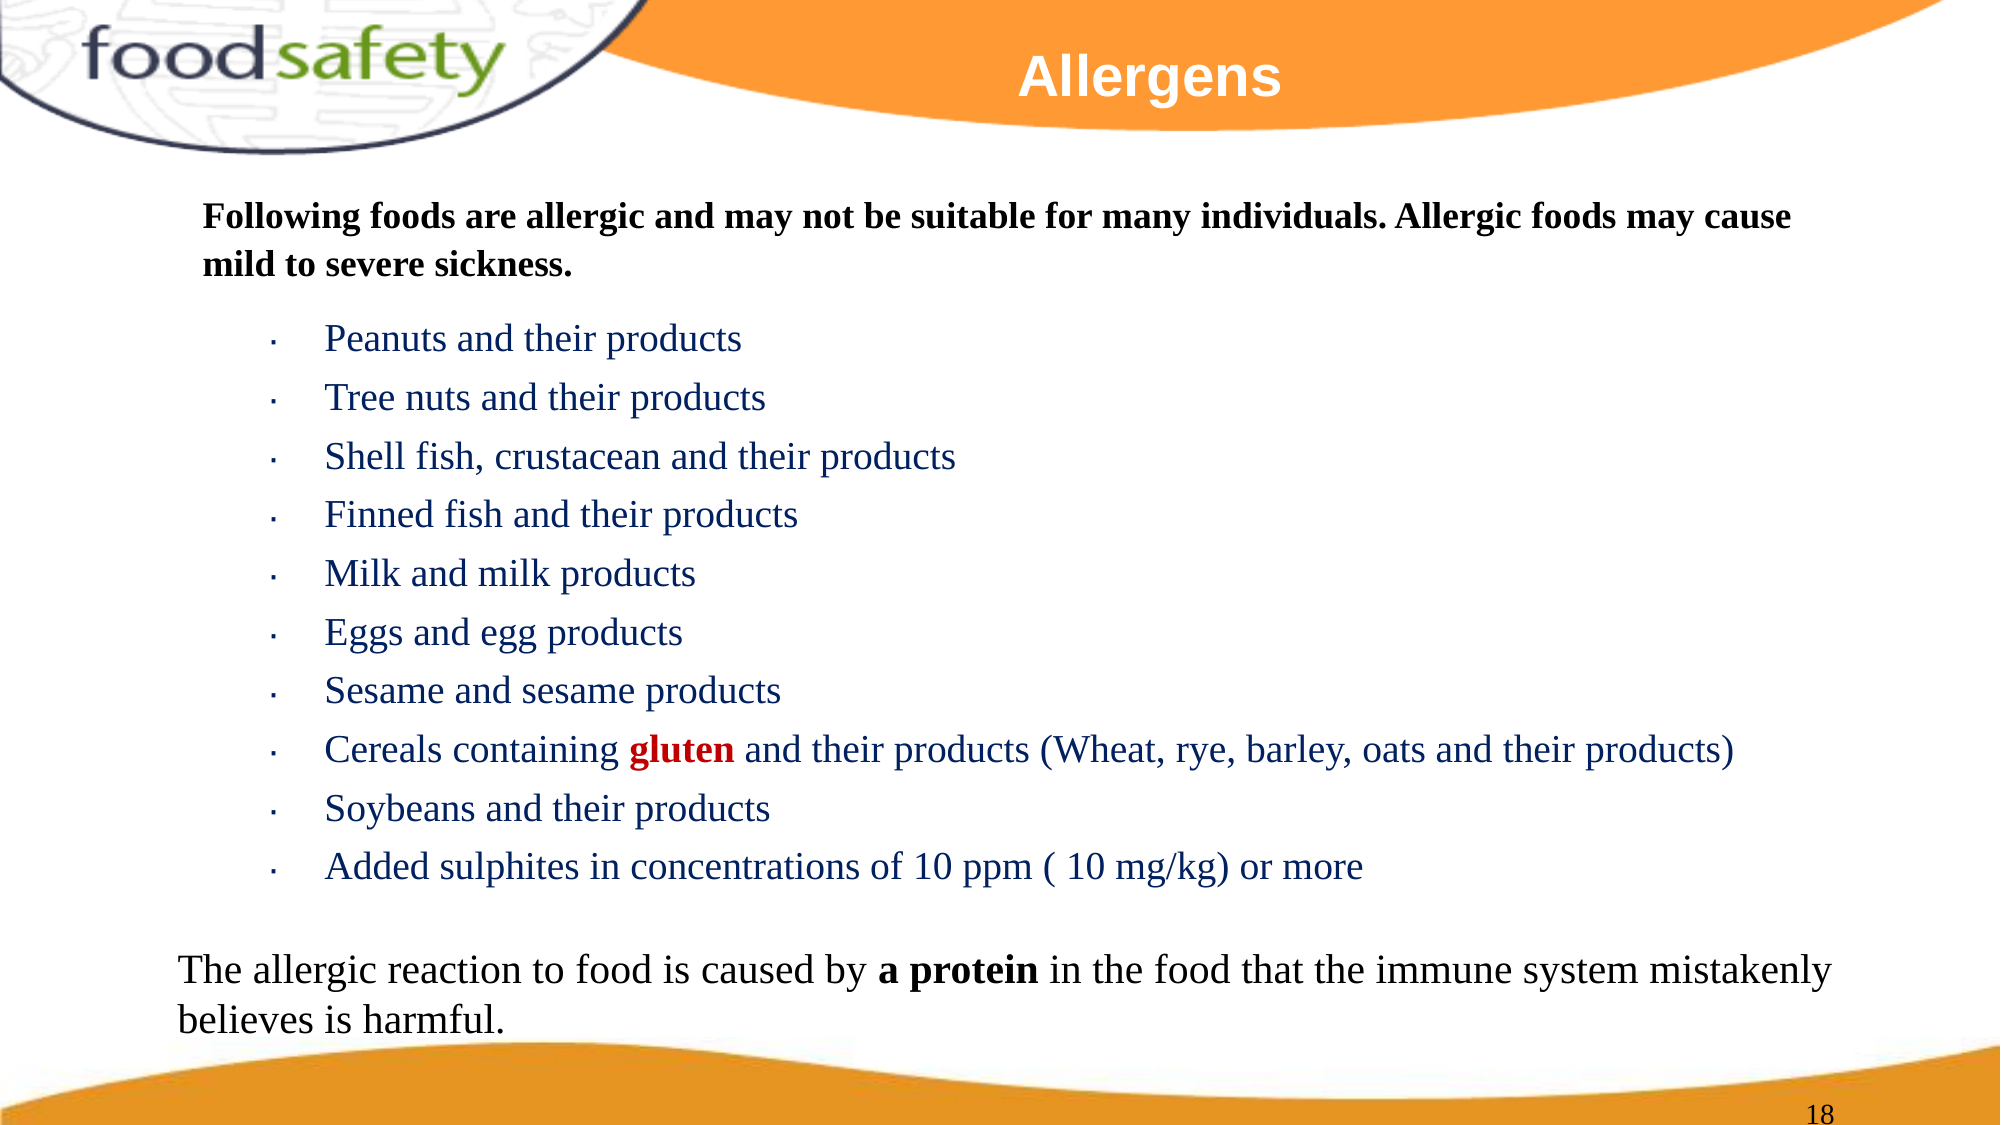

# Allergens
Following foods are allergic and may not be suitable for many individuals. Allergic foods may cause mild to severe sickness.
Peanuts and their products
Tree nuts and their products
Shell fish, crustacean and their products
Finned fish and their products
Milk and milk products
Eggs and egg products
Sesame and sesame products
Cereals containing gluten and their products (Wheat, rye, barley, oats and their products)
Soybeans and their products
Added sulphites in concentrations of 10 ppm ( 10 mg/kg) or more
The allergic reaction to food is caused by a protein in the food that the immune system mistakenly believes is harmful.
18